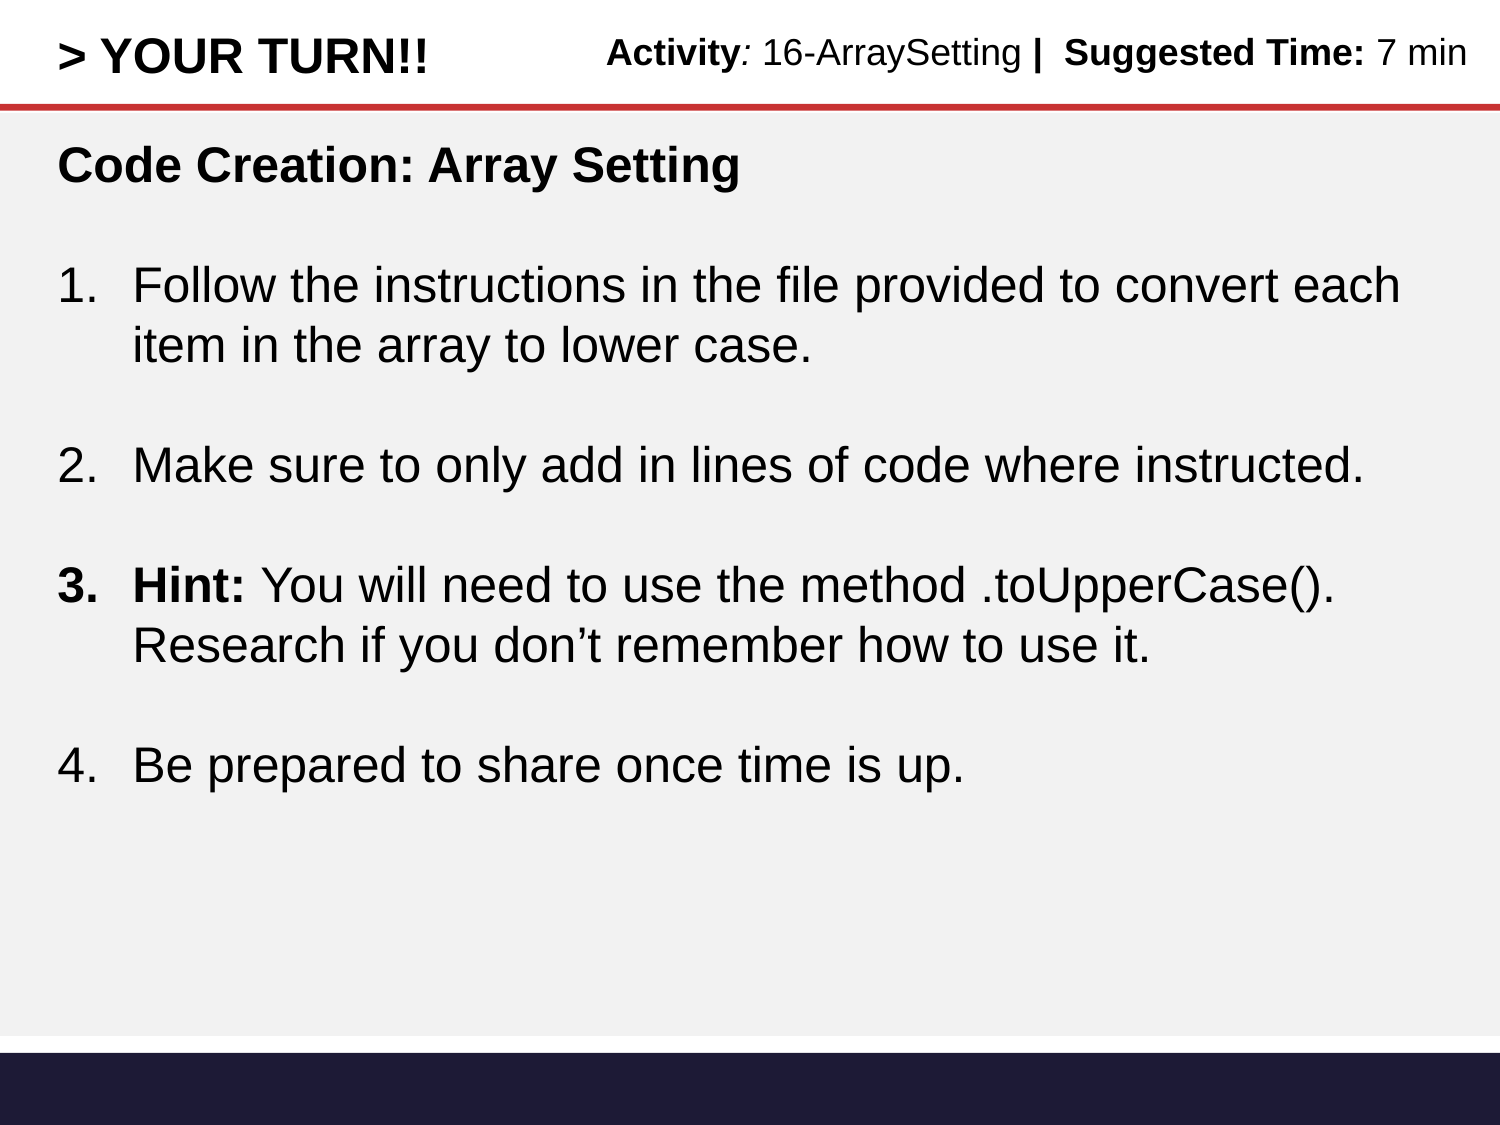

> YOUR TURN!!
Activity: 16-ArraySetting |  Suggested Time: 7 min

Code Creation: Array Setting

Follow the instructions in the file provided to convert each item in the array to lower case.

Make sure to only add in lines of code where instructed.

Hint: You will need to use the method .toUpperCase(). Research if you don’t remember how to use it.

Be prepared to share once time is up.